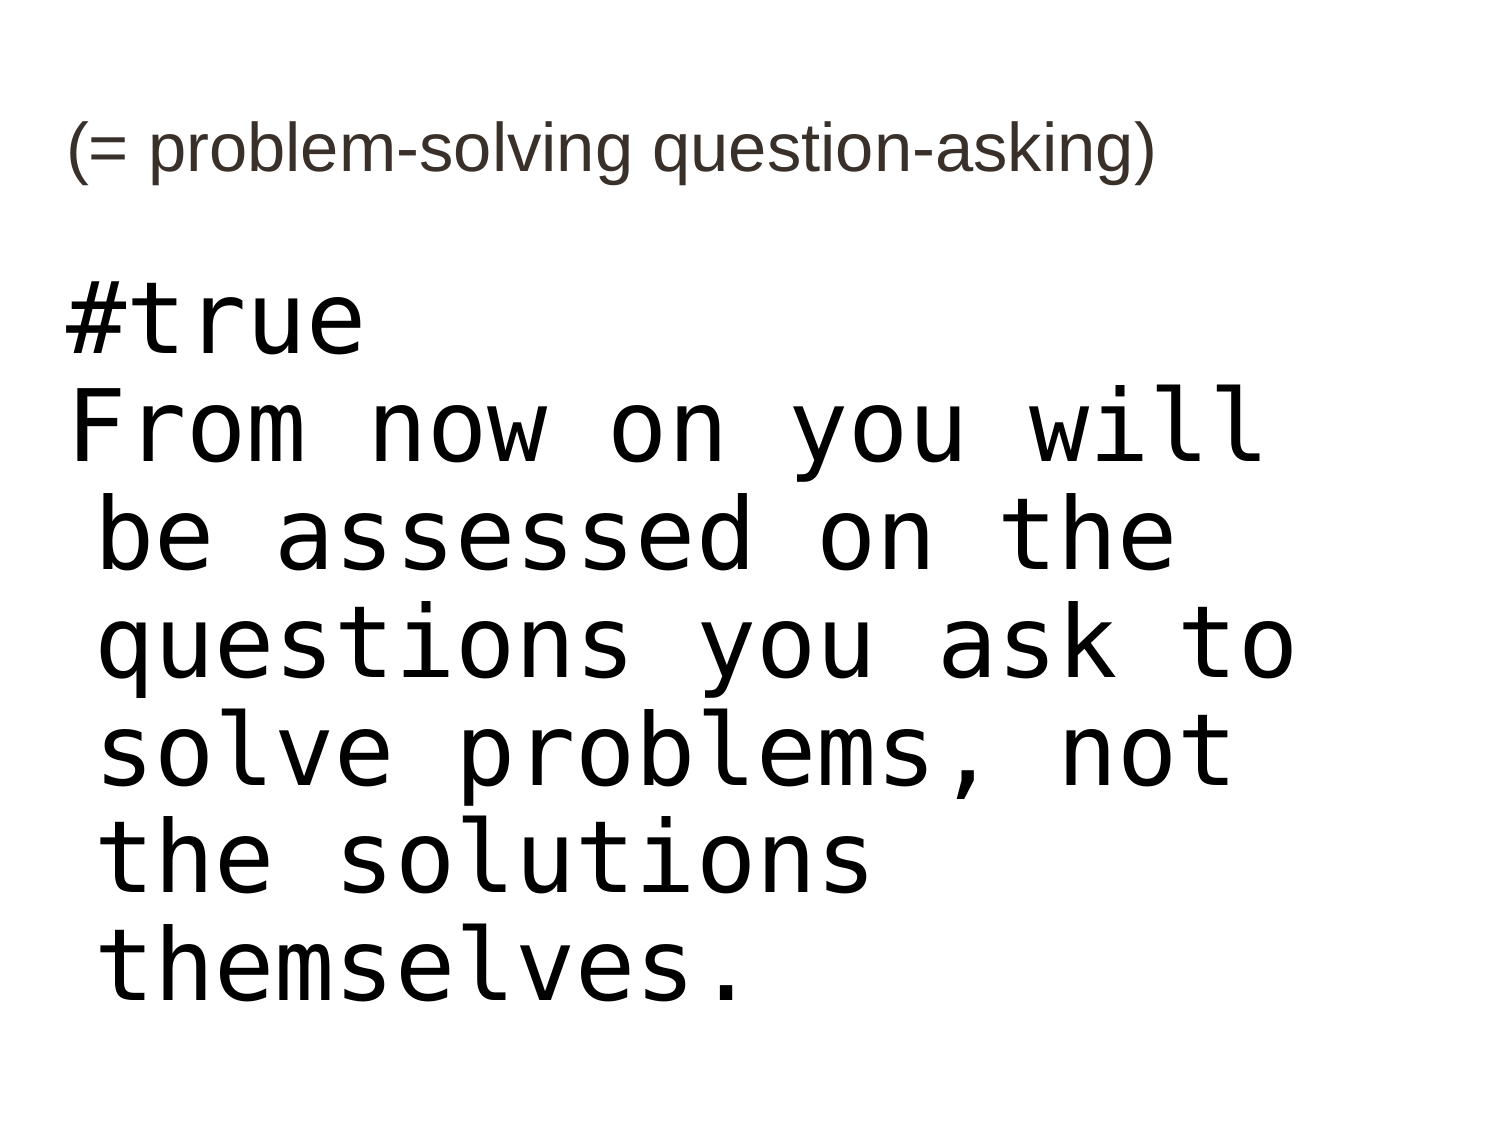

# (= problem-solving question-asking)
#true
From now on you will be assessed on the questions you ask to solve problems, not the solutions themselves.